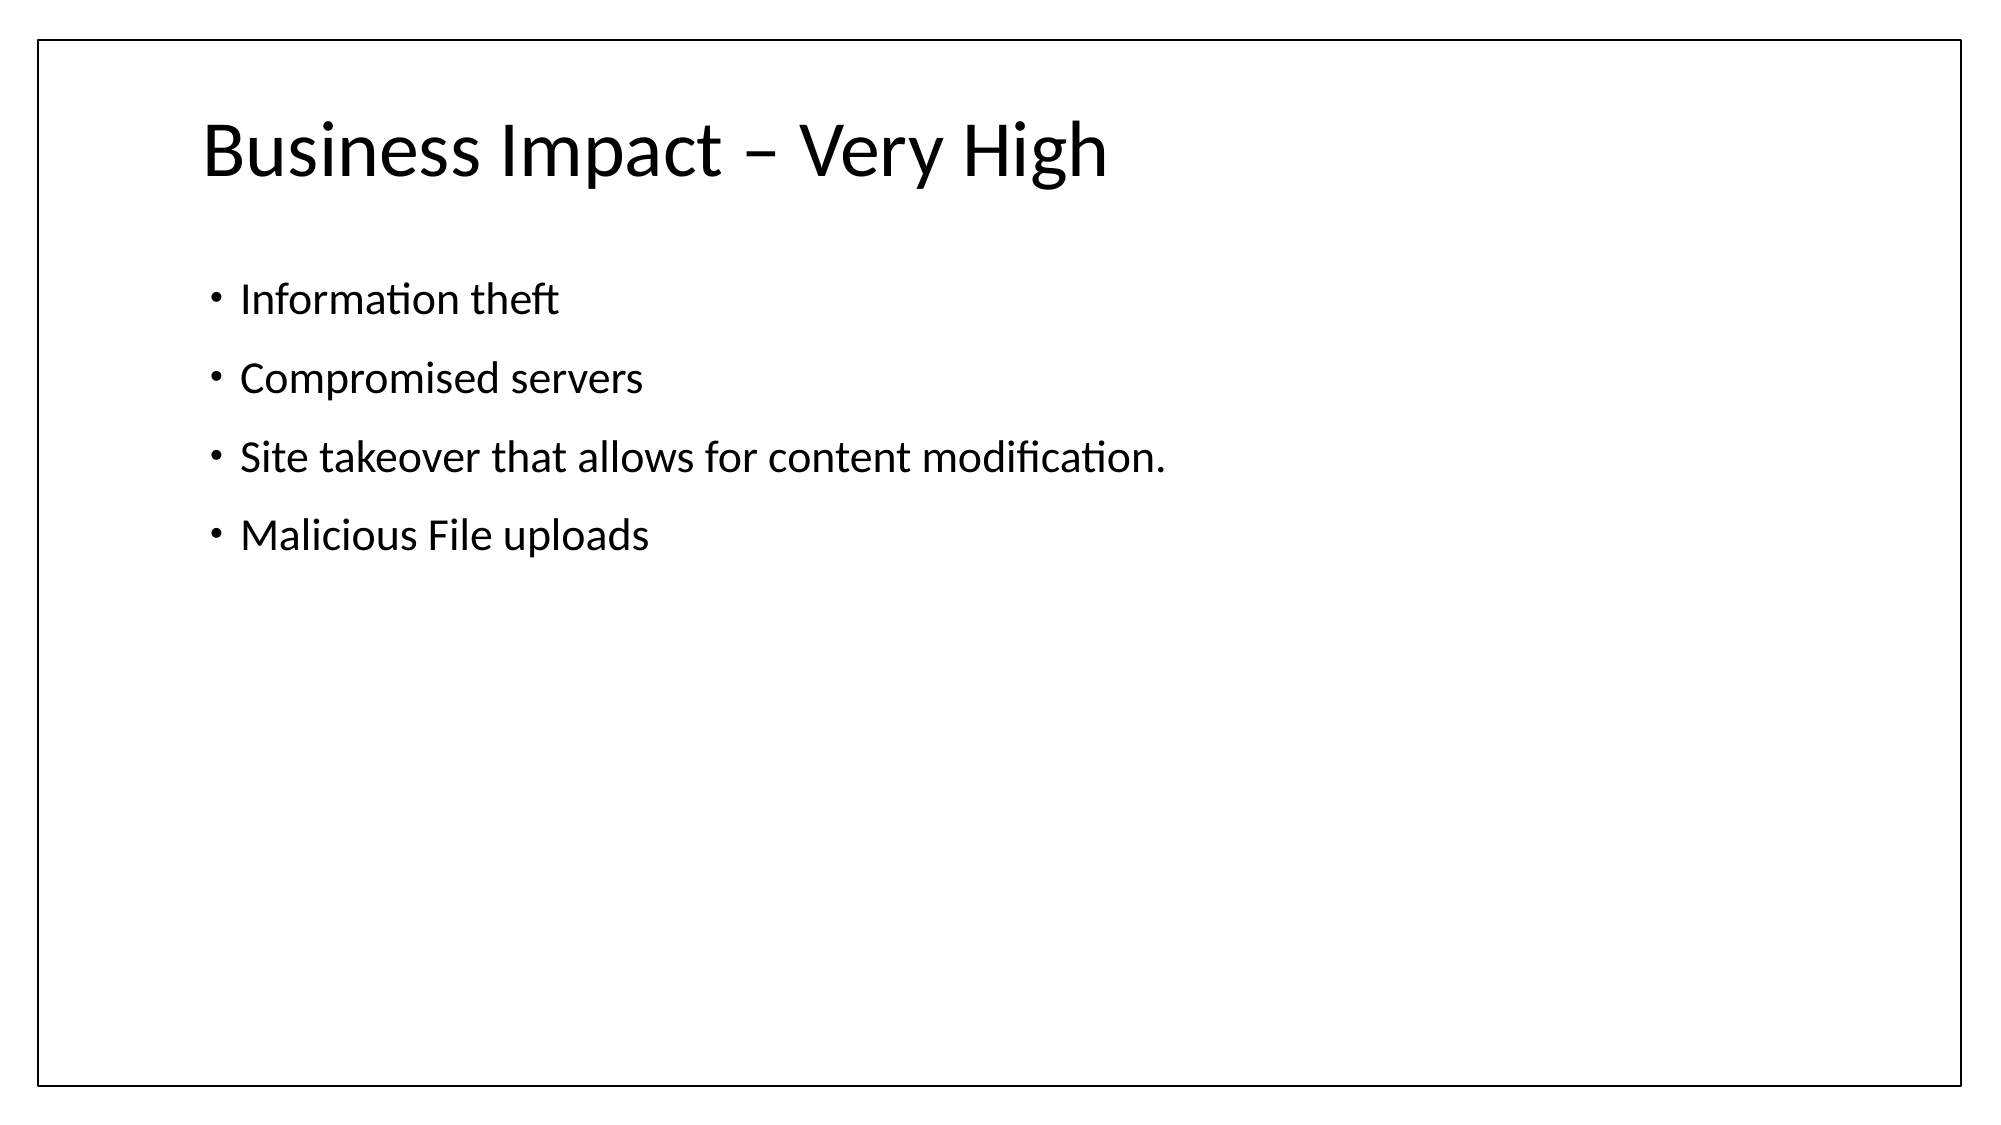

# Business Impact – Very High
Information theft
Compromised servers
Site takeover that allows for content modification.
Malicious File uploads